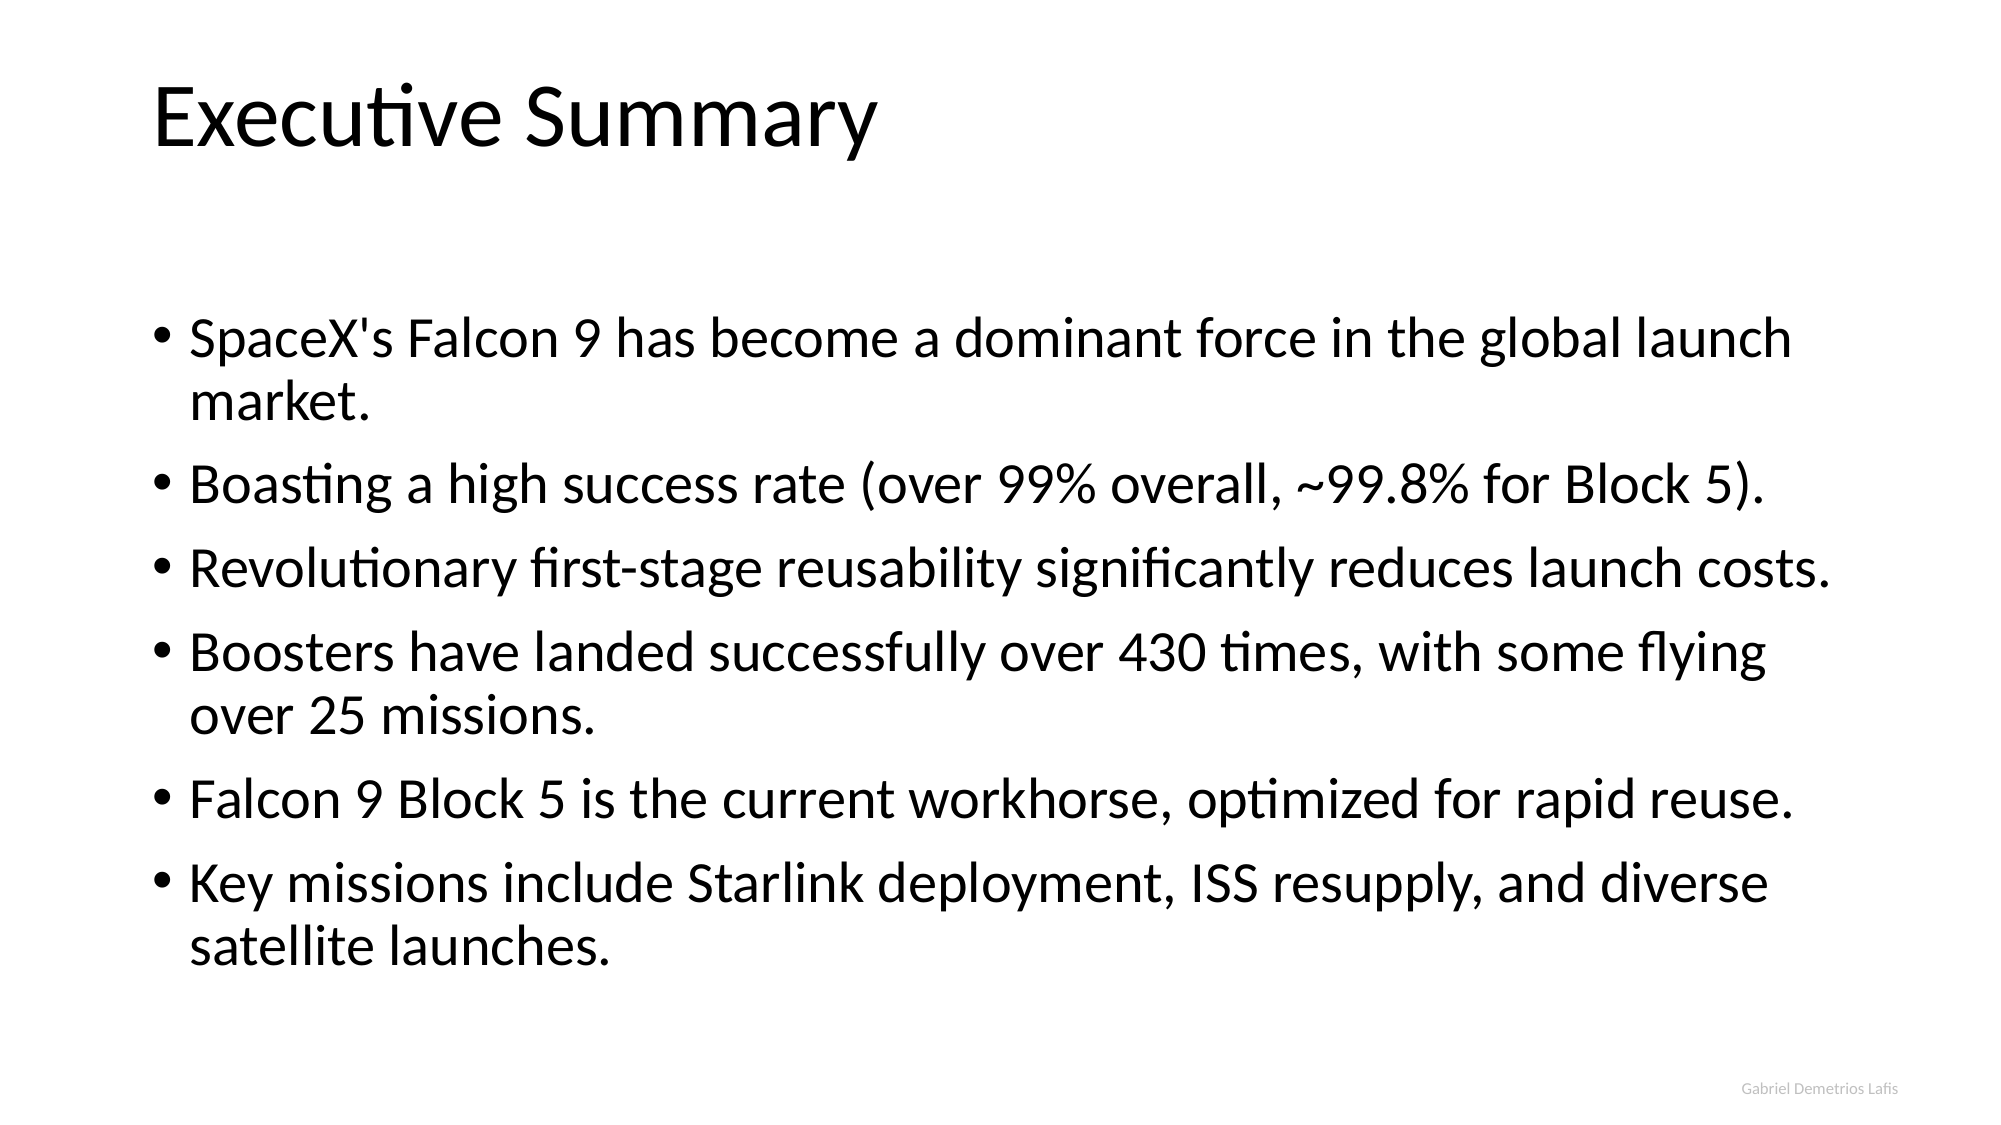

# Executive Summary
SpaceX's Falcon 9 has become a dominant force in the global launch market.
Boasting a high success rate (over 99% overall, ~99.8% for Block 5).
Revolutionary first-stage reusability significantly reduces launch costs.
Boosters have landed successfully over 430 times, with some flying over 25 missions.
Falcon 9 Block 5 is the current workhorse, optimized for rapid reuse.
Key missions include Starlink deployment, ISS resupply, and diverse satellite launches.
Gabriel Demetrios Lafis